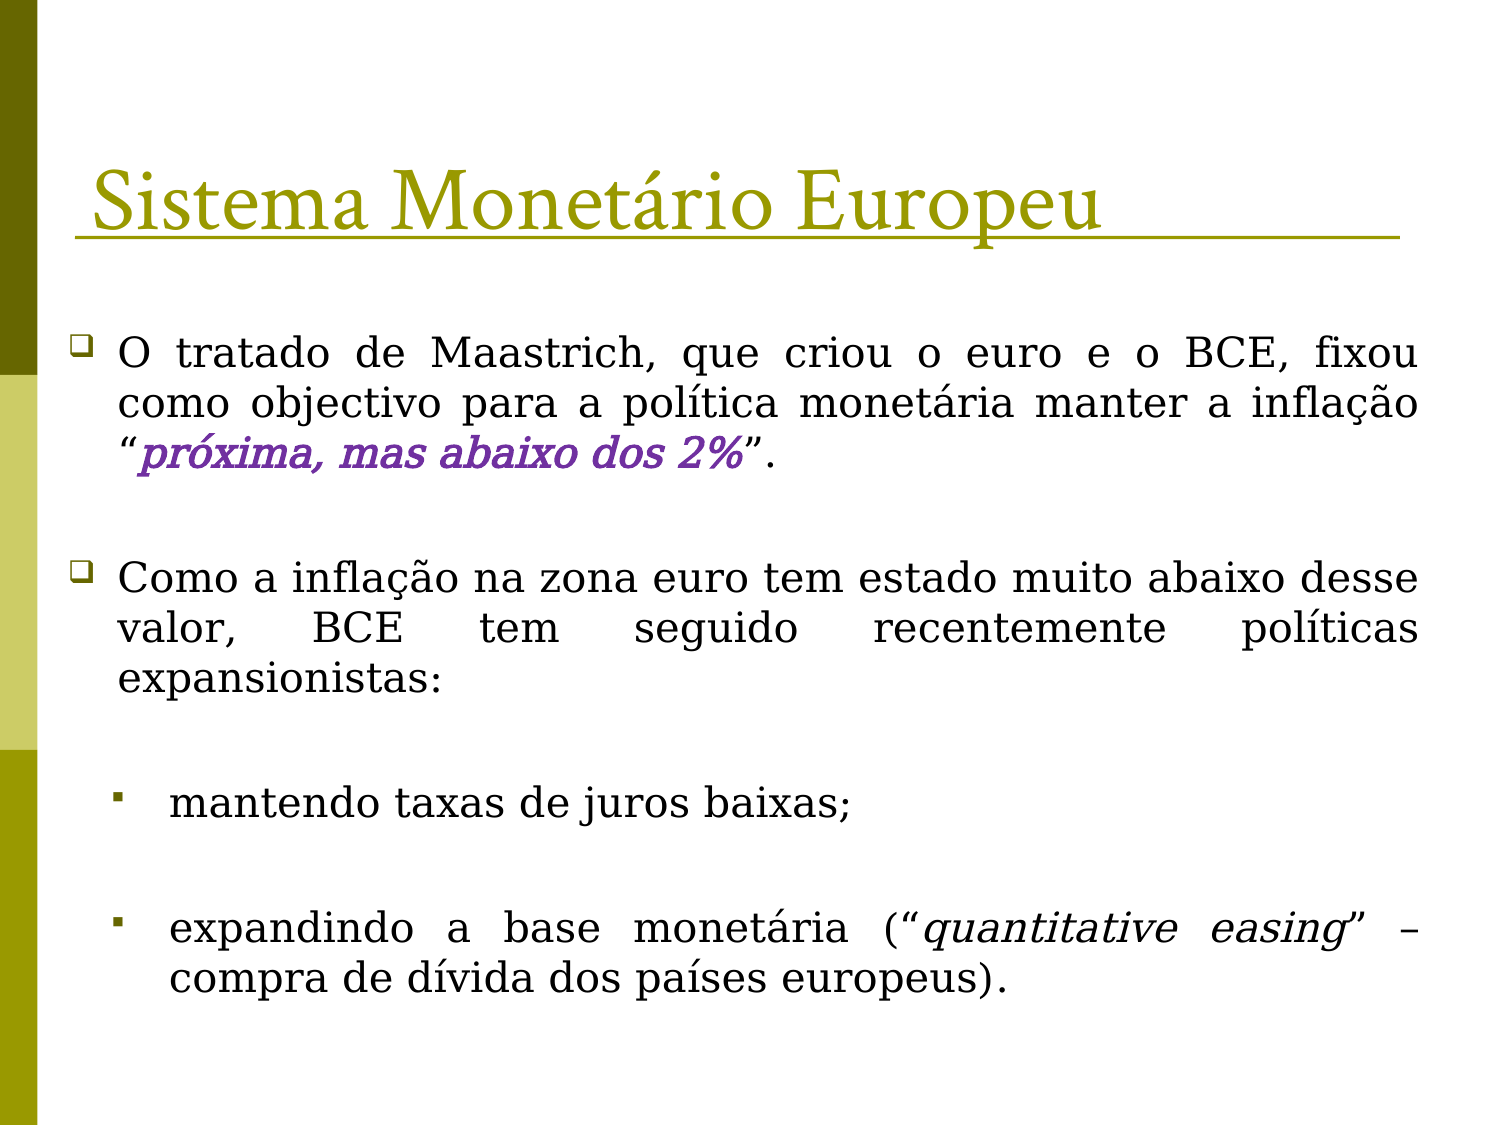

Sistema Monetário Europeu

O tratado de Maastrich, que criou o euro e o BCE, fixou como objectivo para a política monetária manter a inflação “próxima, mas abaixo dos 2%”.

Como a inflação na zona euro tem estado muito abaixo desse valor, BCE tem seguido recentemente políticas expansionistas:

mantendo taxas de juros baixas;

expandindo a base monetária (“quantitative easing” – compra de dívida dos países europeus).